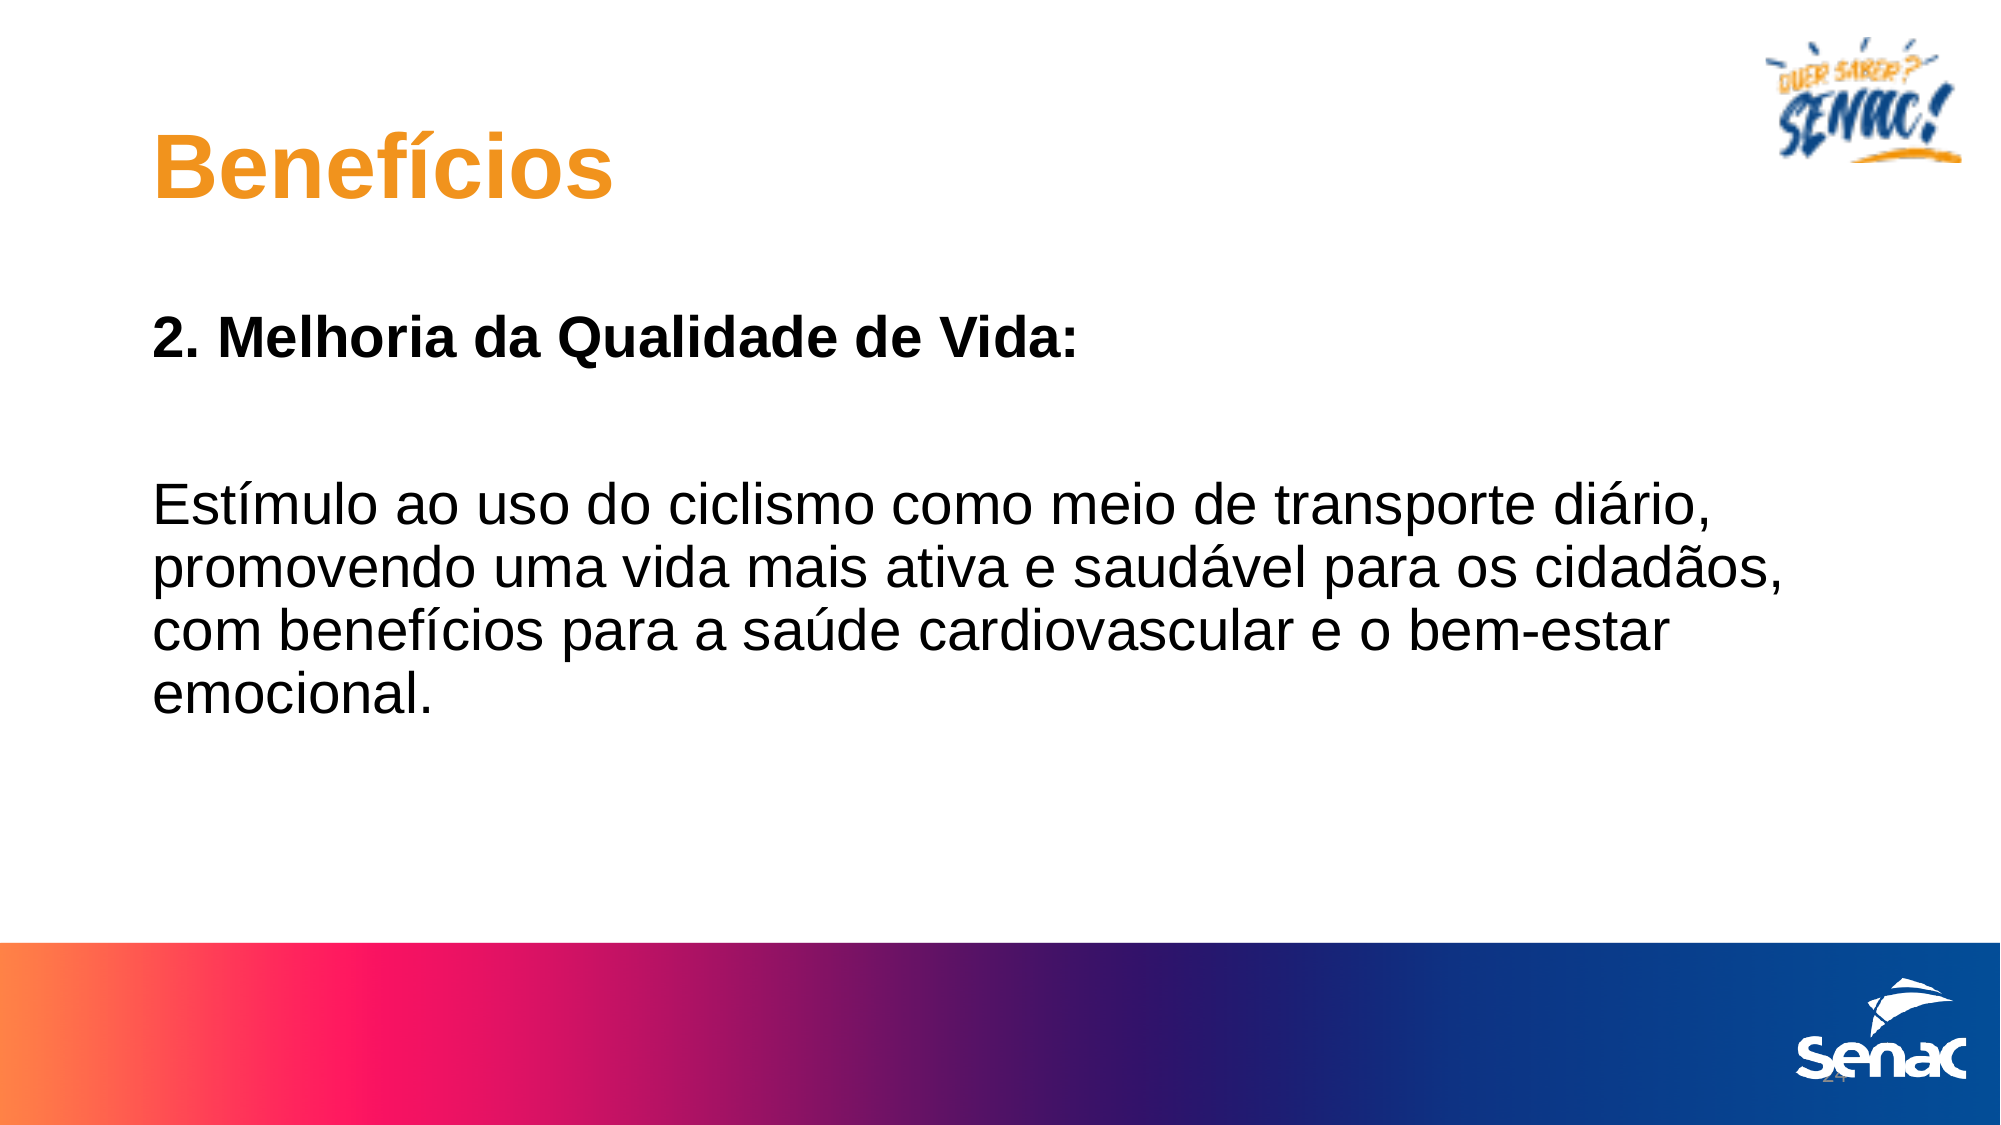

# Benefícios
2. Melhoria da Qualidade de Vida:

Estímulo ao uso do ciclismo como meio de transporte diário, promovendo uma vida mais ativa e saudável para os cidadãos, com benefícios para a saúde cardiovascular e o bem-estar emocional.

24